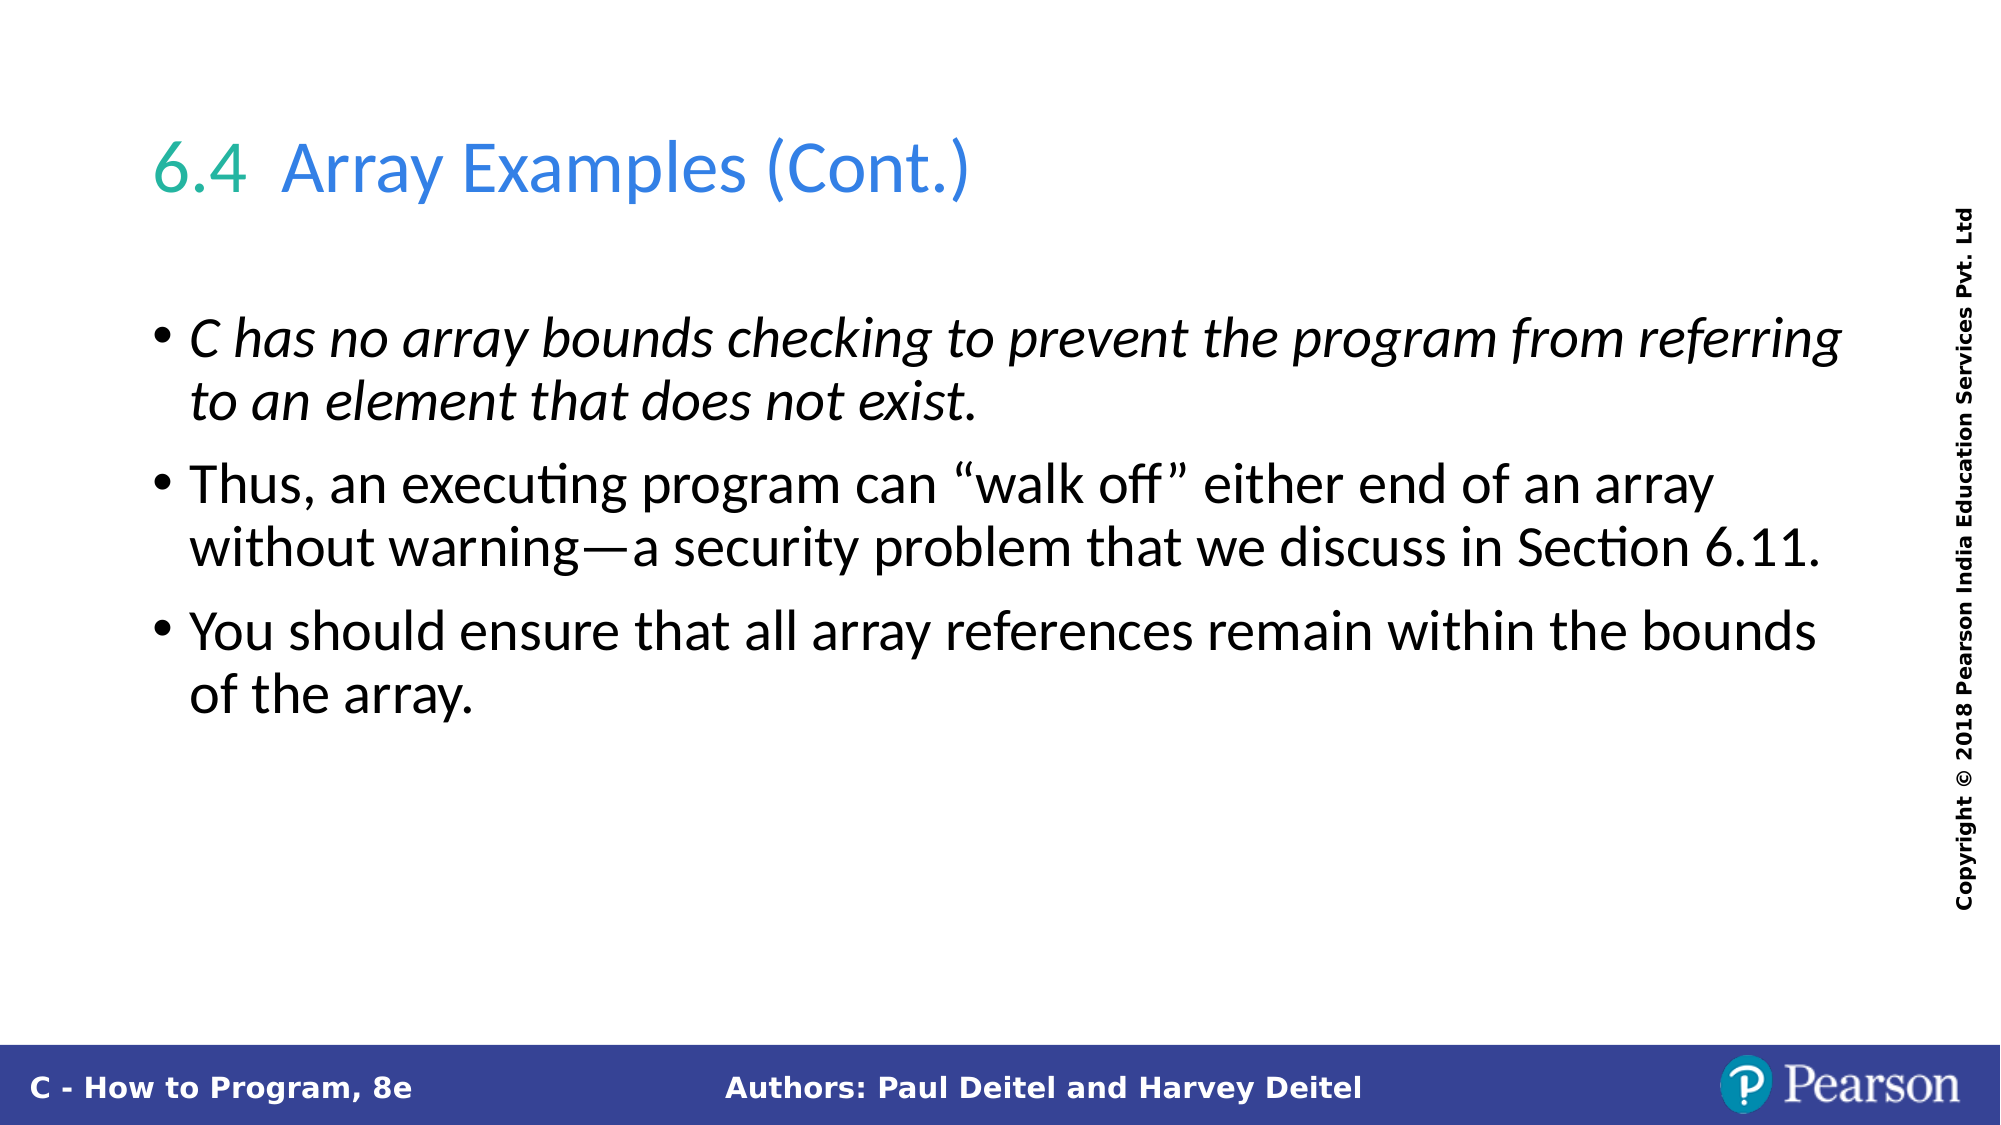

# 6.4  Array Examples (Cont.)
C has no array bounds checking to prevent the program from referring to an element that does not exist.
Thus, an executing program can “walk off” either end of an array without warning—a security problem that we discuss in Section 6.11.
You should ensure that all array references remain within the bounds of the array.